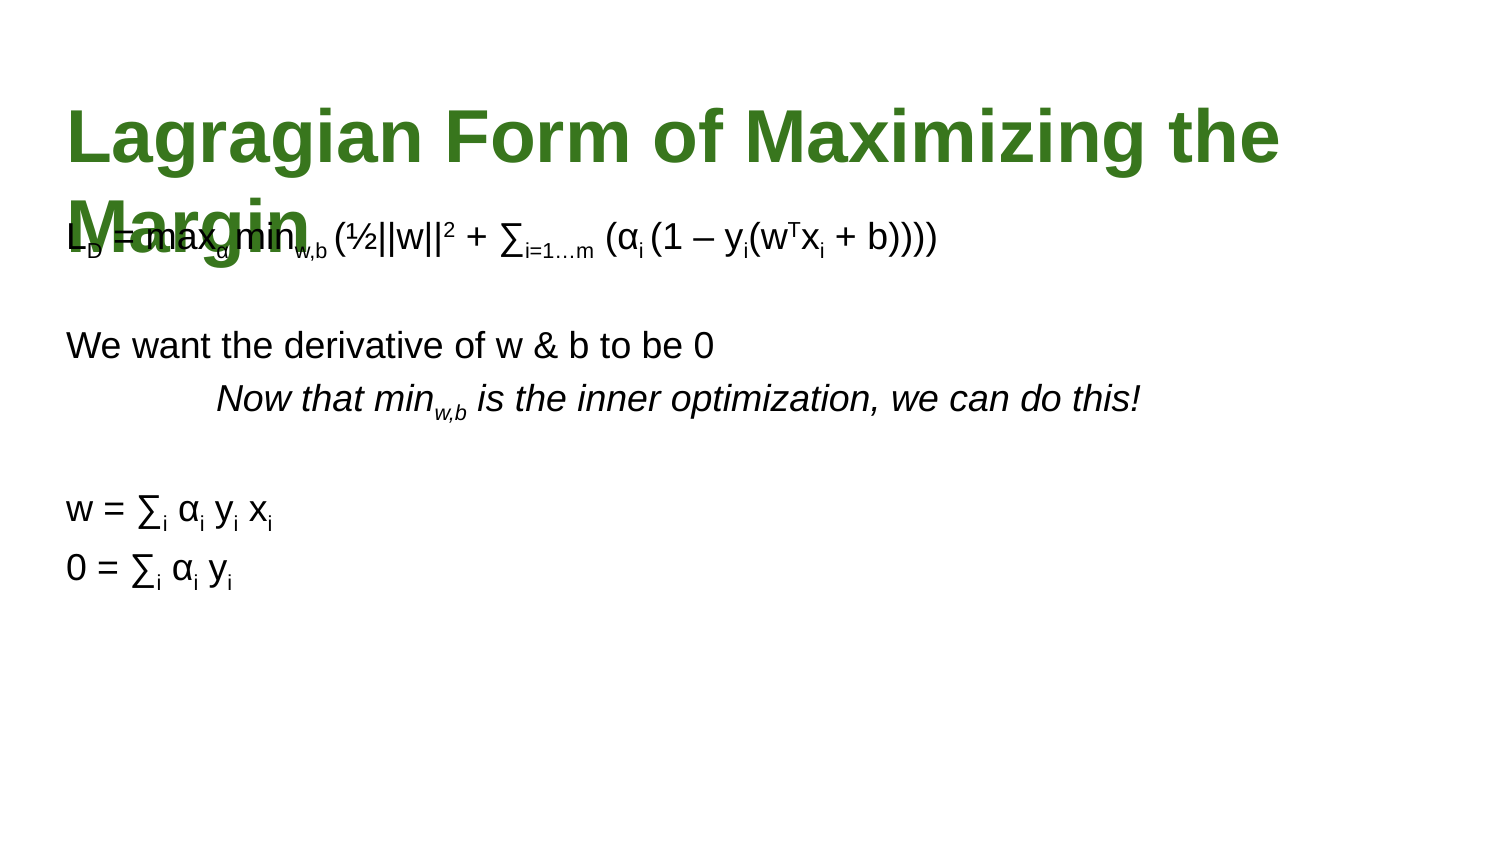

# Lagragian Form of Maximizing the Margin
LD = maxα minw,b (½||w||2 + ∑i=1…m (αi (1 – yi(wTxi + b))))

We want the derivative of w & b to be 0
	Now that minw,b is the inner optimization, we can do this!

w = ∑i αi yi xi
0 = ∑i αi yi